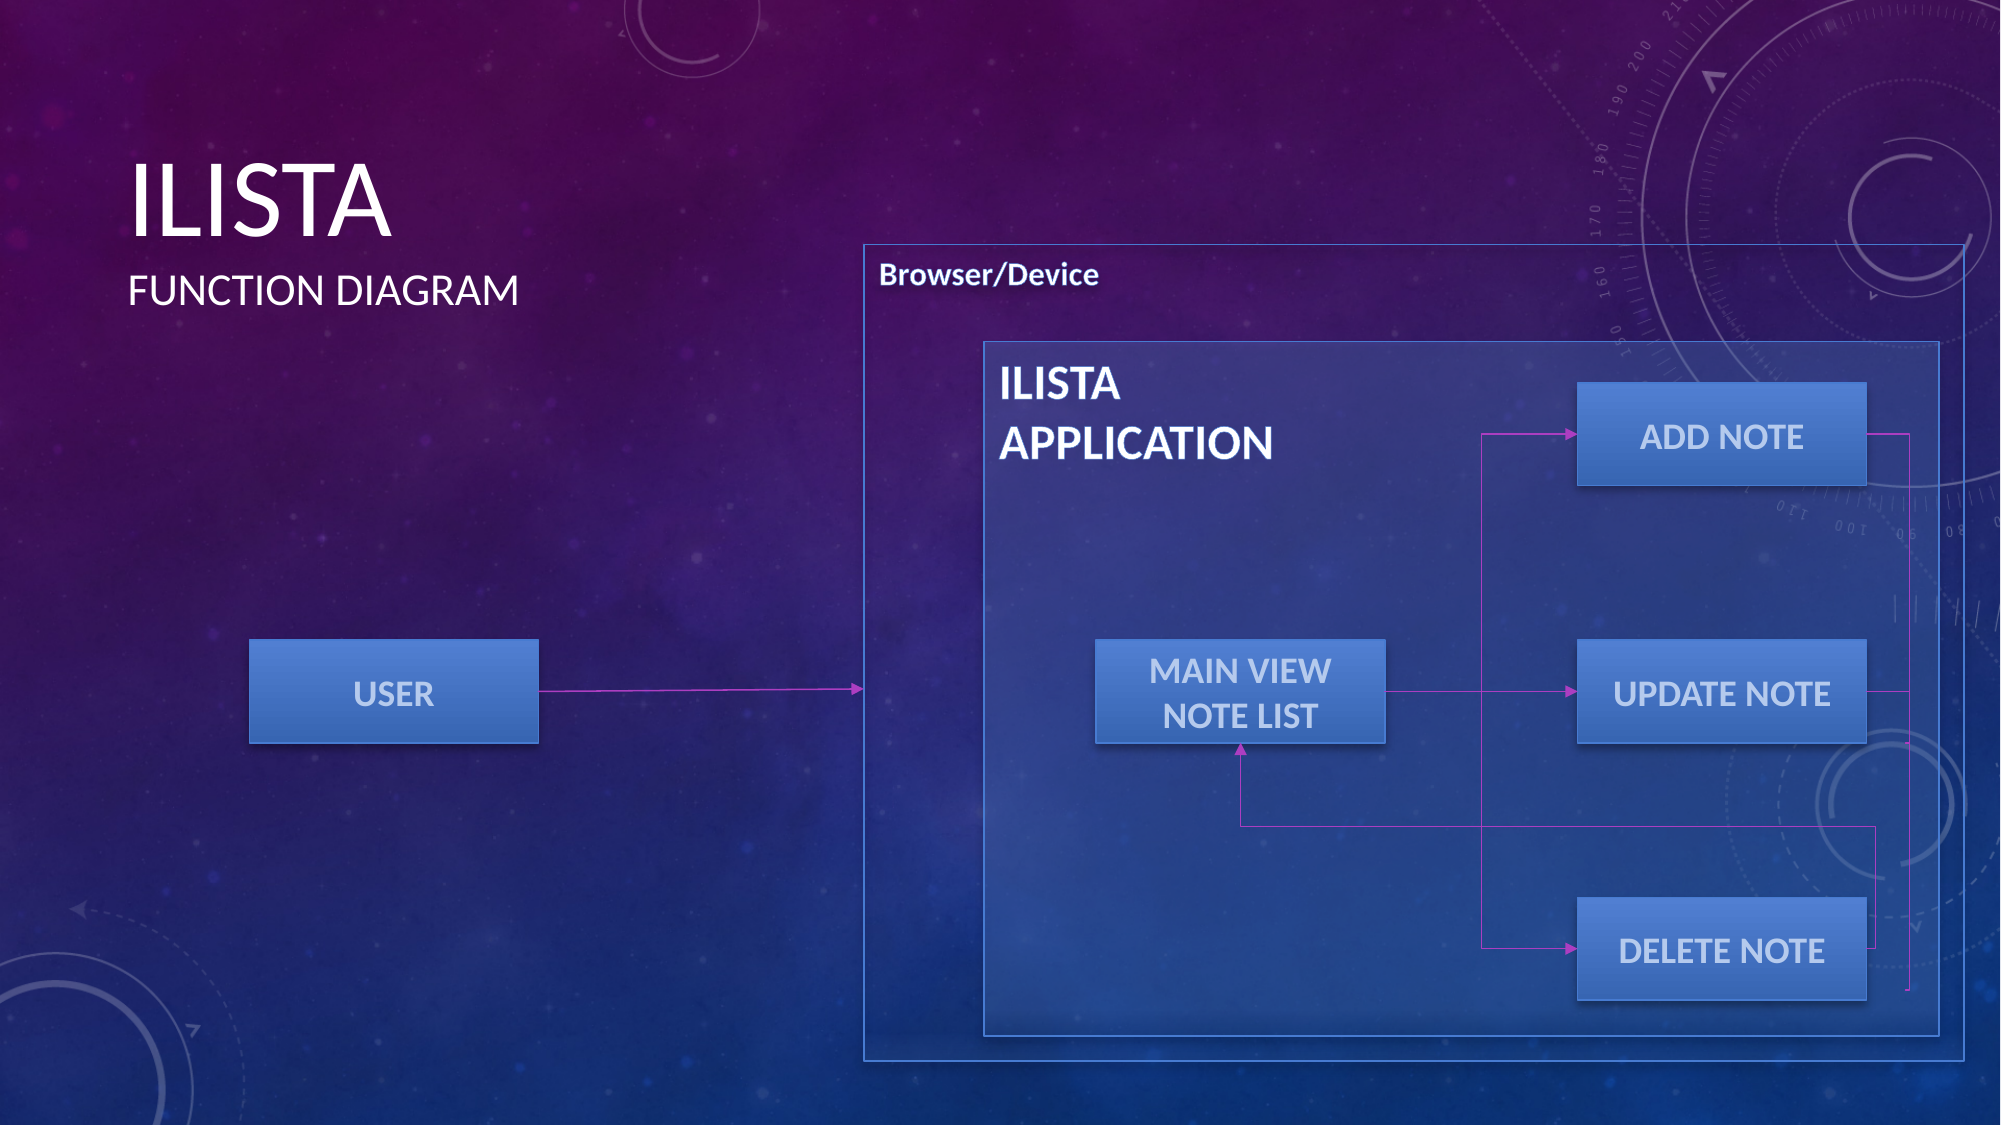

# ilista FUNCTION DIAGRAM
Browser/Device
ILISTA
APPLICATION
ADD NOTE

USER
MAIN VIEW
NOTE LIST
UPDATE NOTE
DELETE NOTE